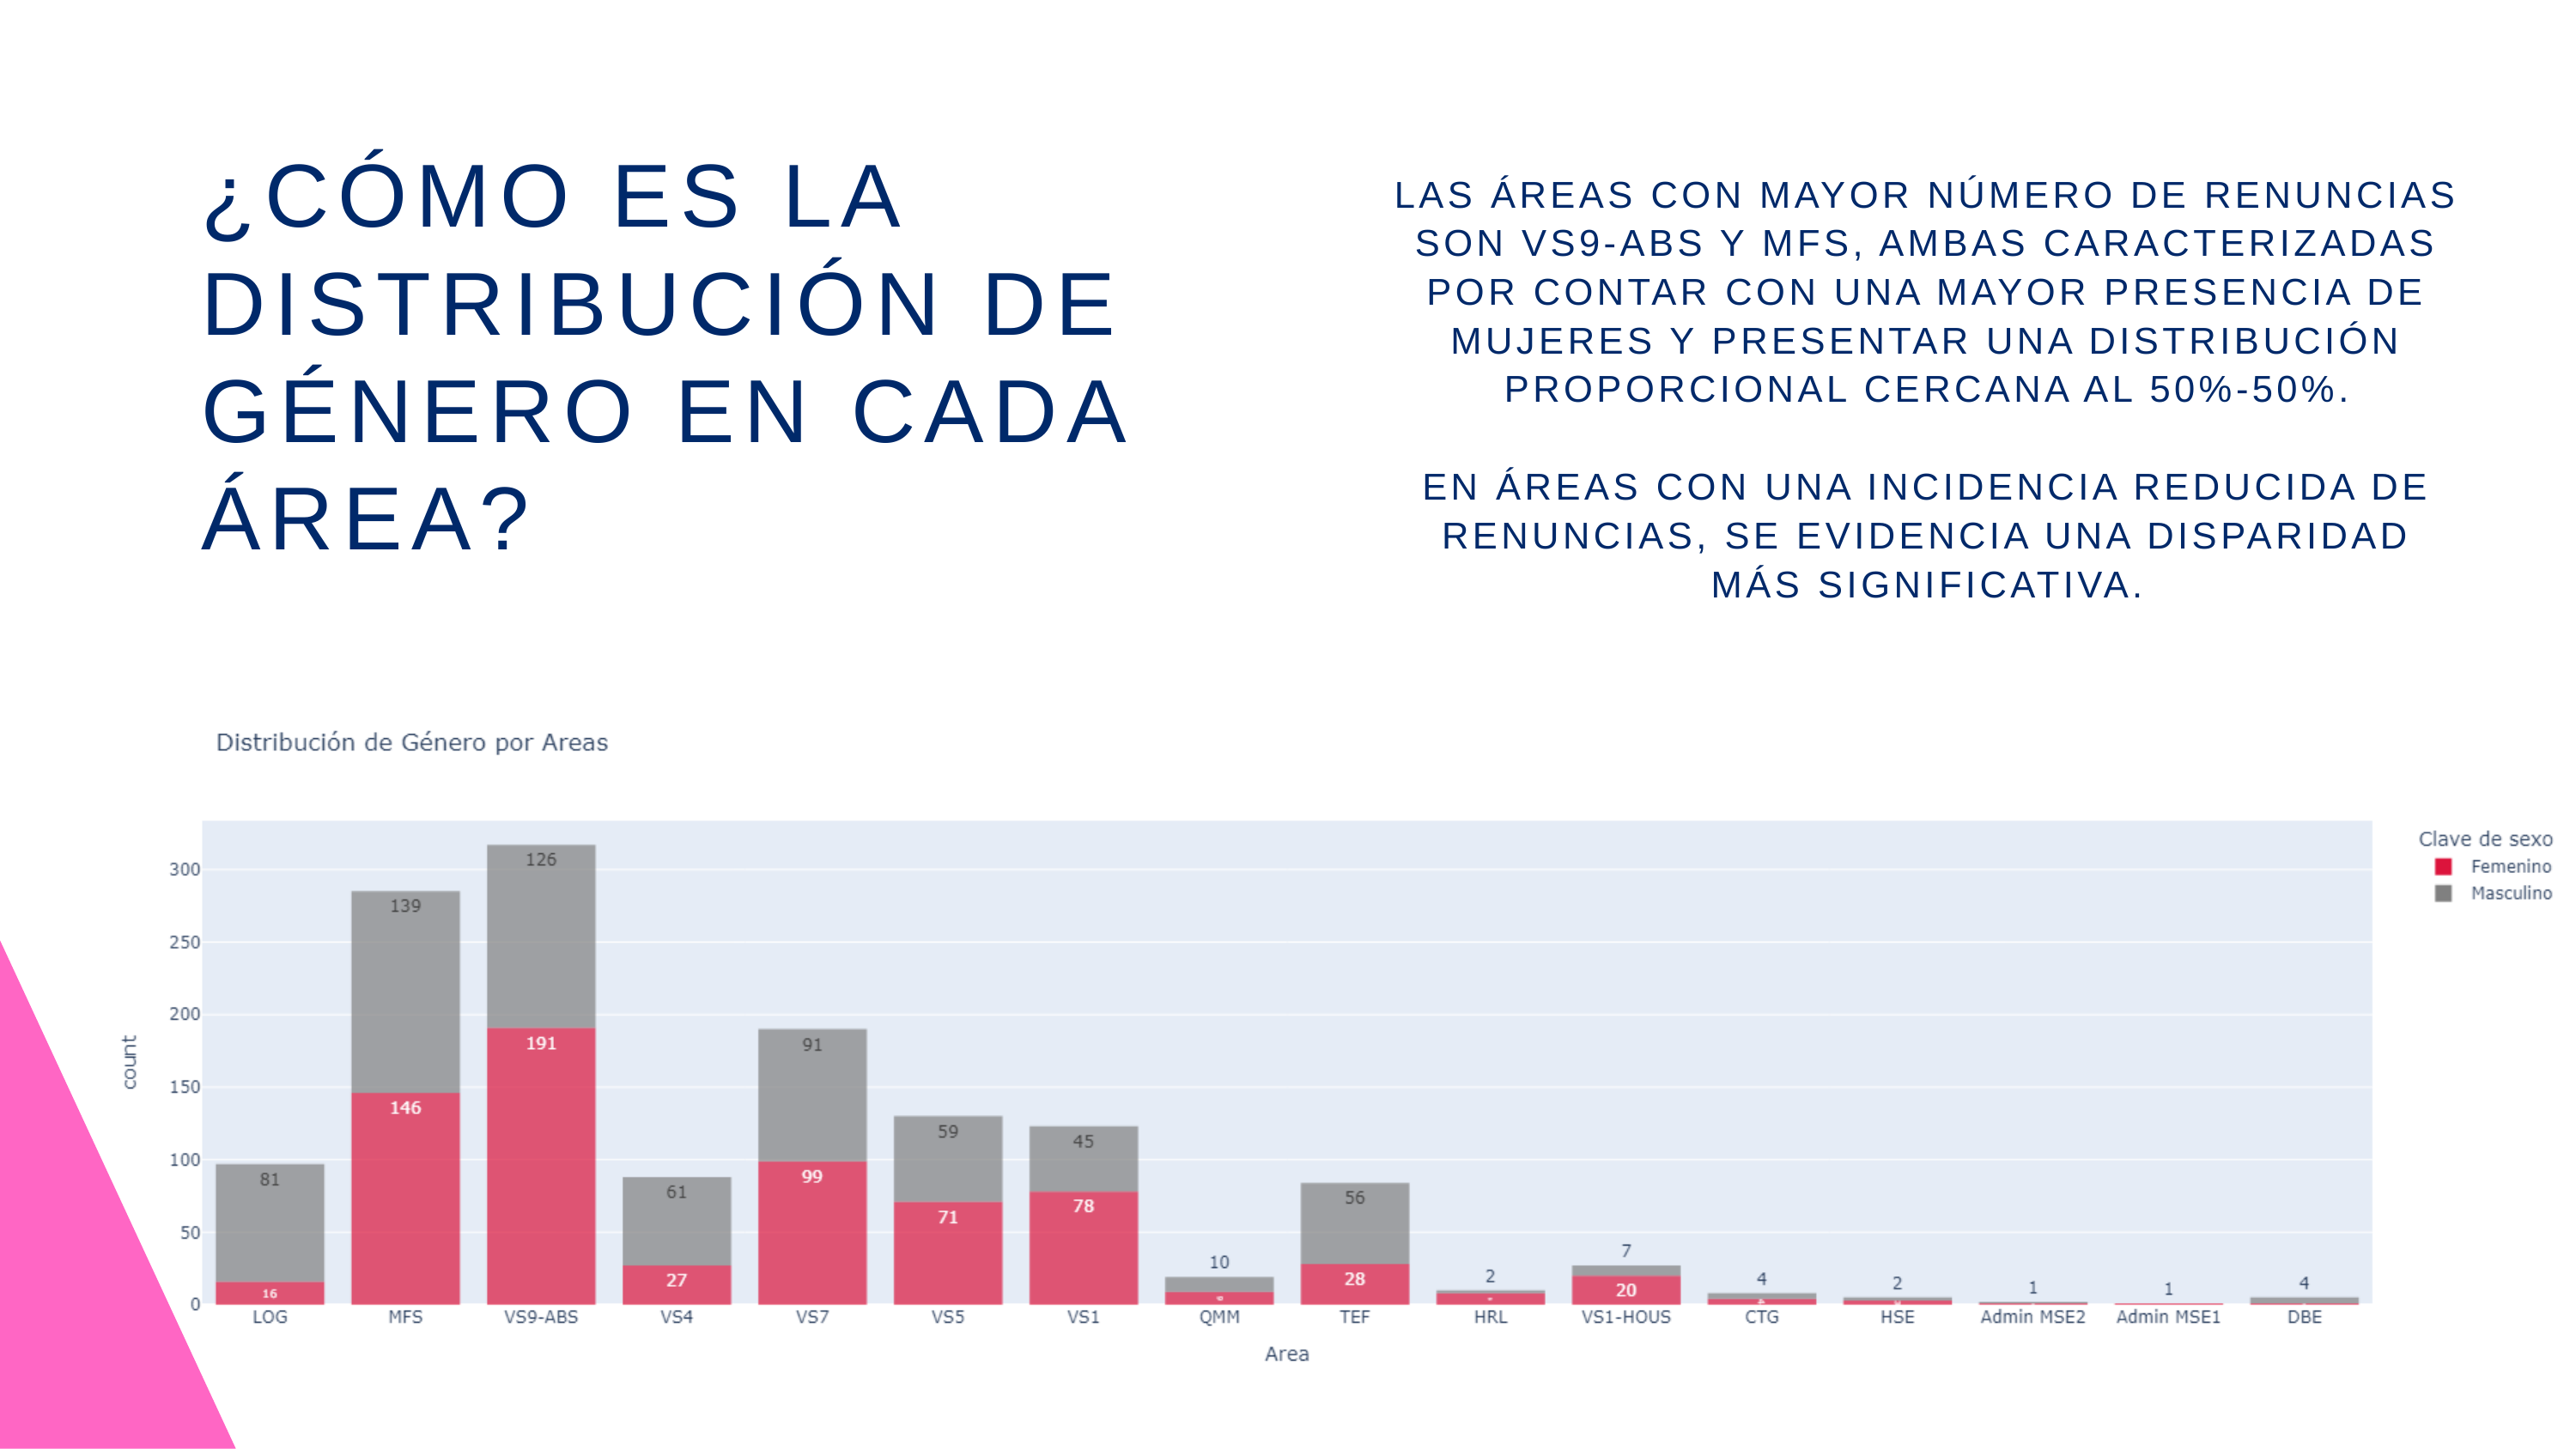

¿CÓMO ES LA DISTRIBUCIÓN DE GÉNERO EN CADA ÁREA?
LAS ÁREAS CON MAYOR NÚMERO DE RENUNCIAS SON VS9-ABS Y MFS, AMBAS CARACTERIZADAS POR CONTAR CON UNA MAYOR PRESENCIA DE MUJERES Y PRESENTAR UNA DISTRIBUCIÓN PROPORCIONAL CERCANA AL 50%-50%.

EN ÁREAS CON UNA INCIDENCIA REDUCIDA DE RENUNCIAS, SE EVIDENCIA UNA DISPARIDAD MÁS SIGNIFICATIVA.